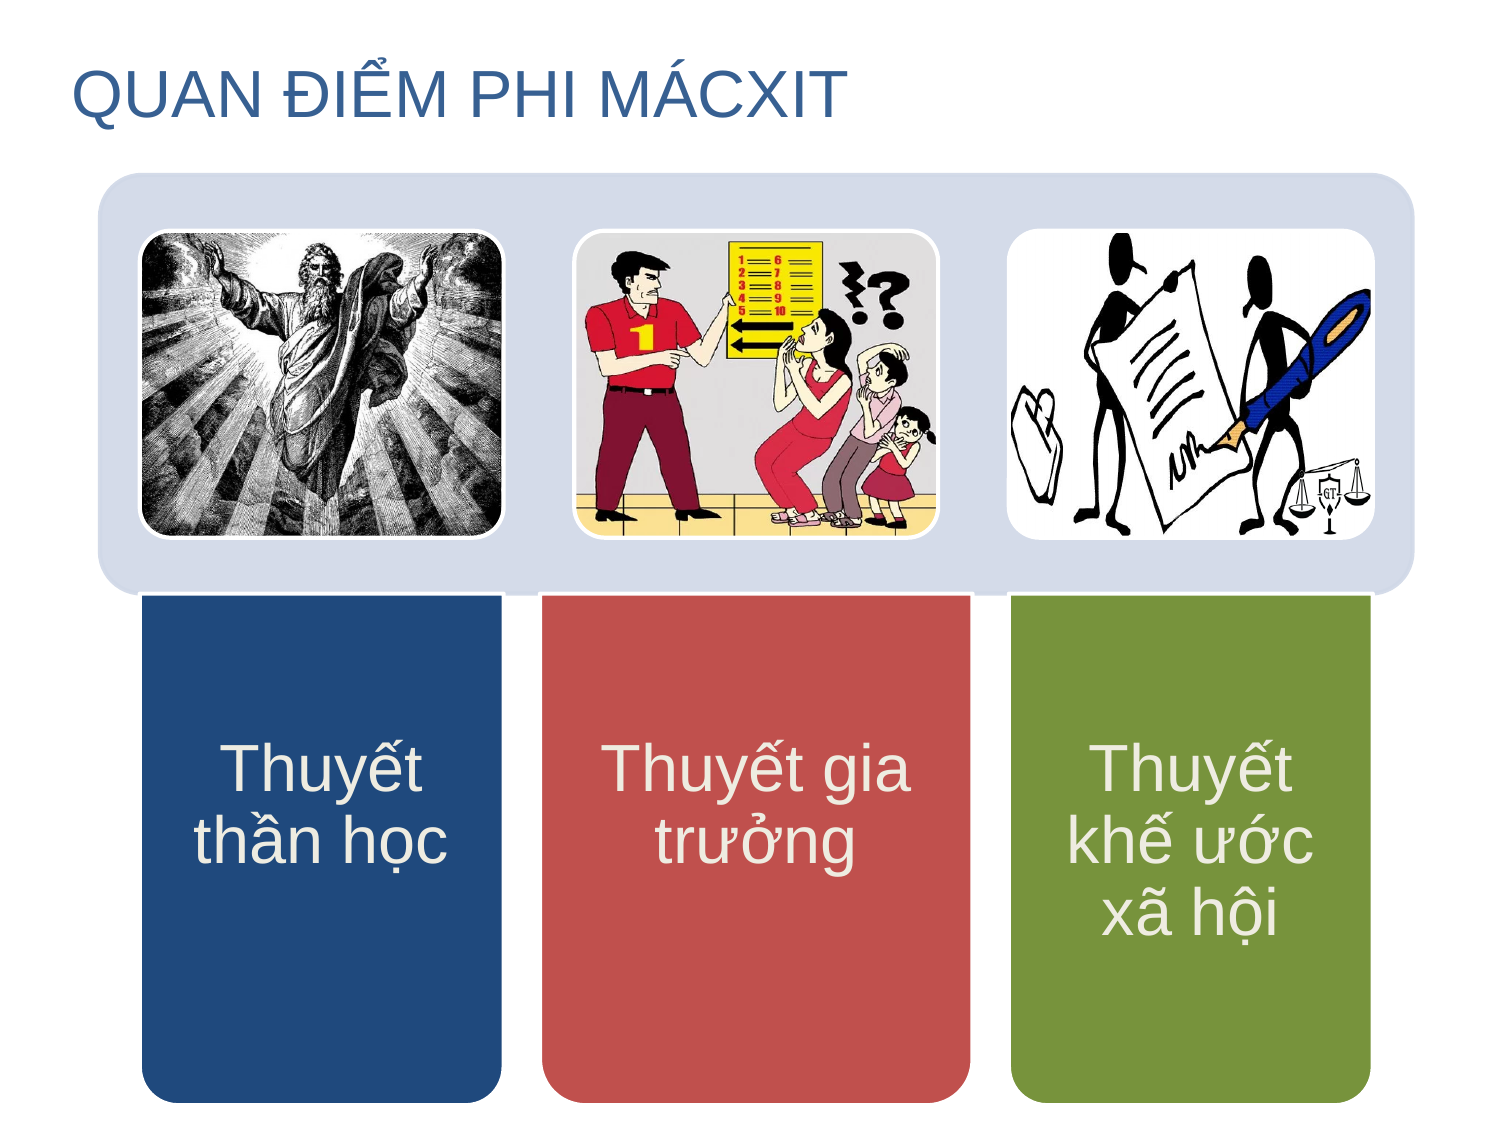

QUAN ĐIỂM PHI MÁCXIT

Thuyết thần học

Thuyết gia trưởng

Thuyết khế ước xã hội
5